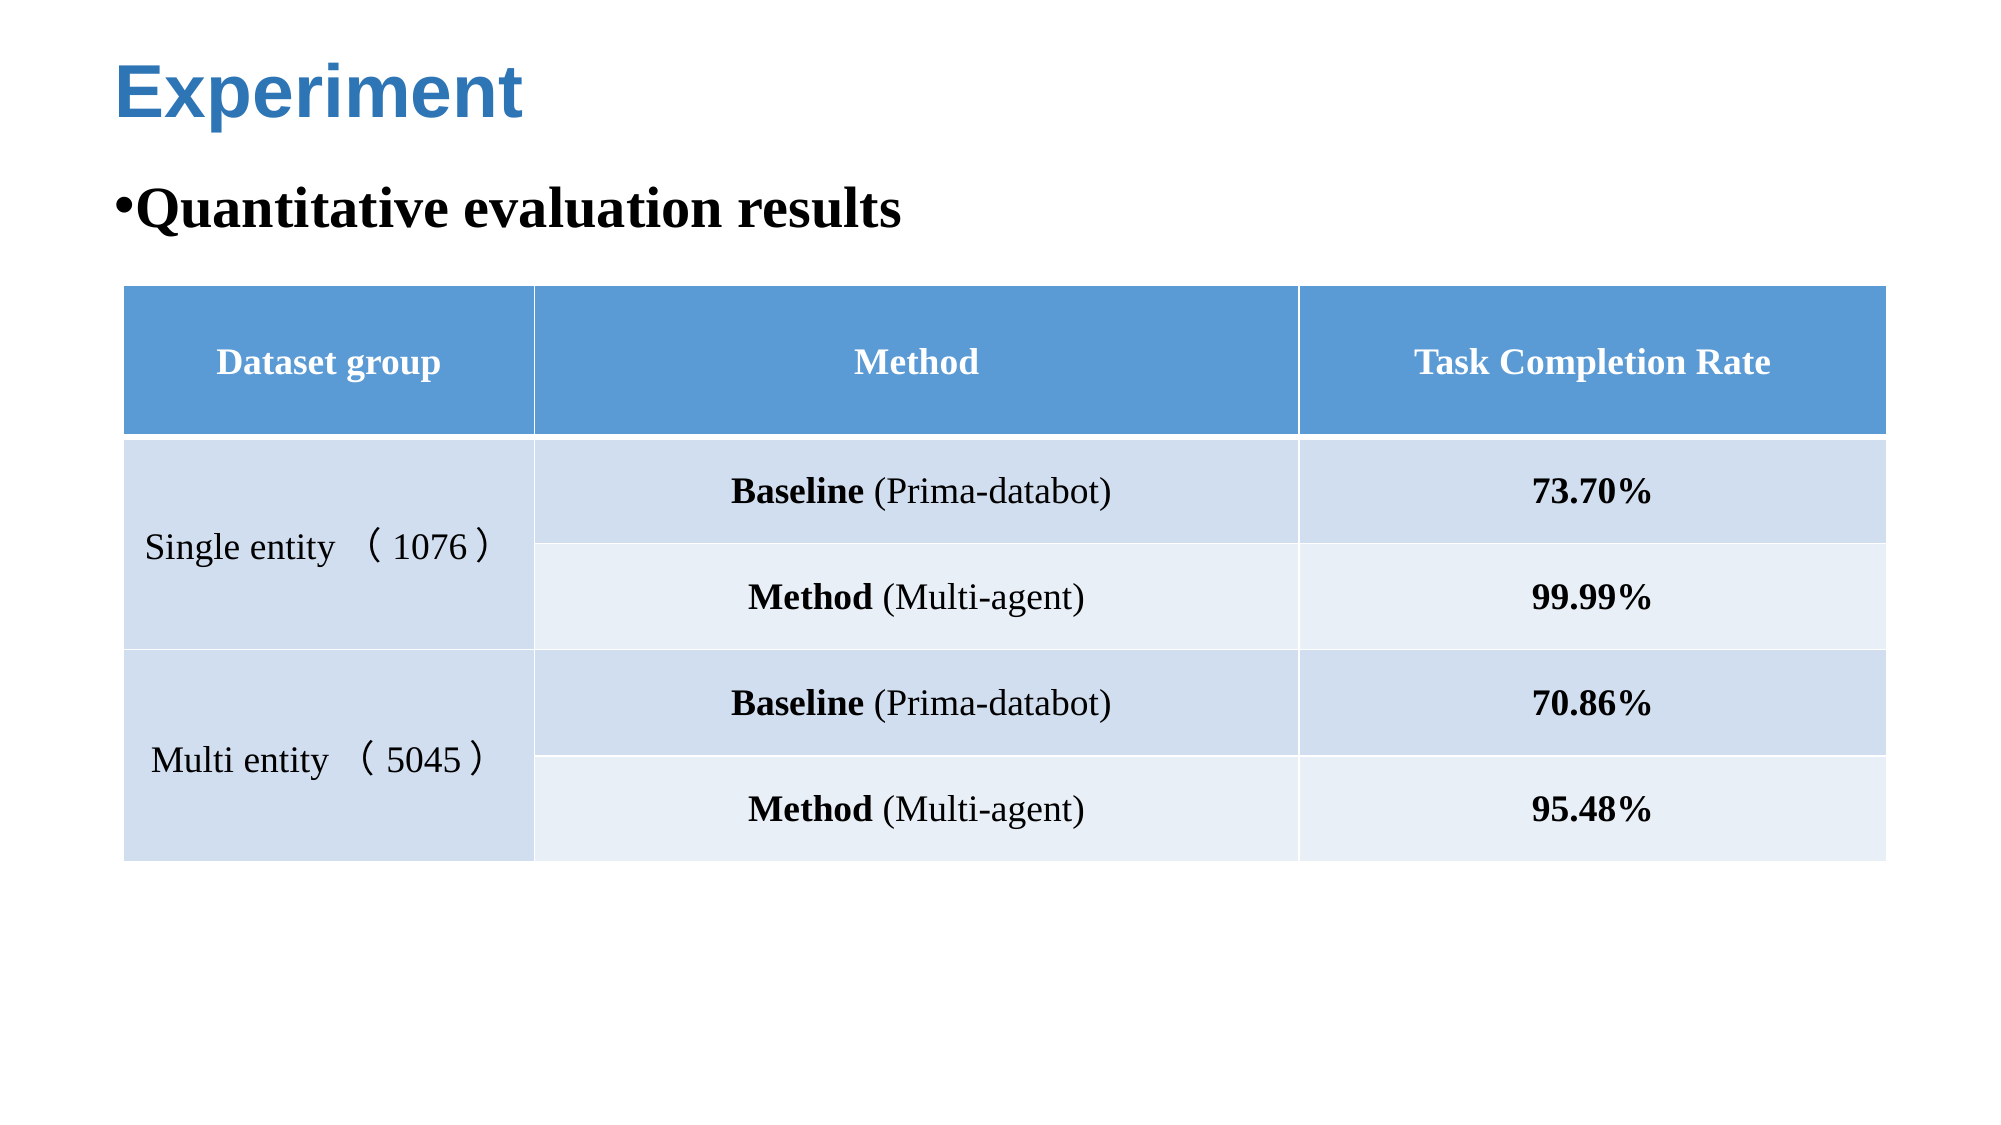

Experiment
Quantitative evaluation results
| Dataset group | Method | Task Completion Rate |
| --- | --- | --- |
| Single entity（1076） | Baseline (Prima-databot) | 73.70% |
|  | Method (Multi-agent) | 99.99% |
| Multi entity（5045） | Baseline (Prima-databot) | 70.86% |
|  | Method (Multi-agent) | 95.48% |